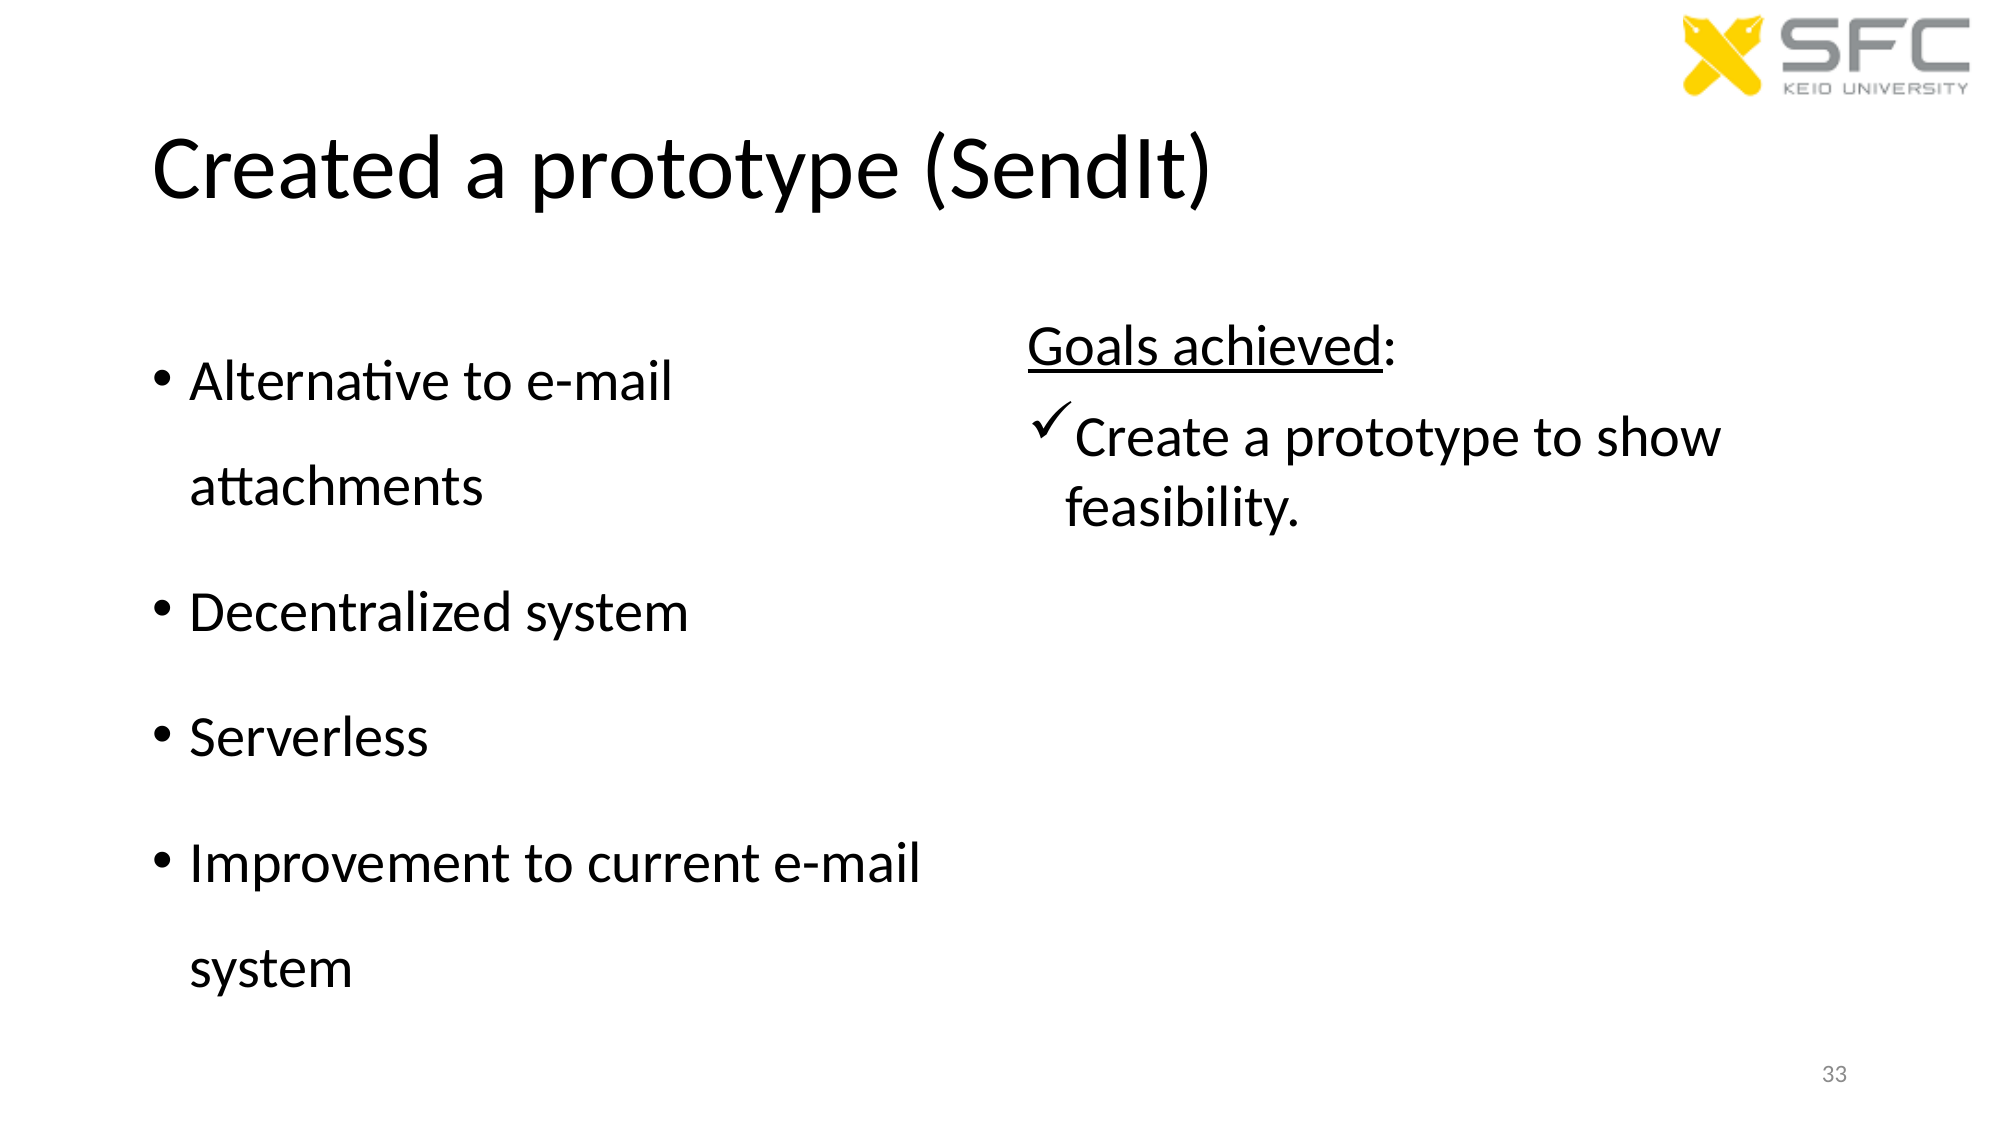

# Created a prototype (SendIt)
Alternative to e-mail attachments
Decentralized system
Serverless
Improvement to current e-mail system
Goals achieved:
Create a prototype to show feasibility.
33